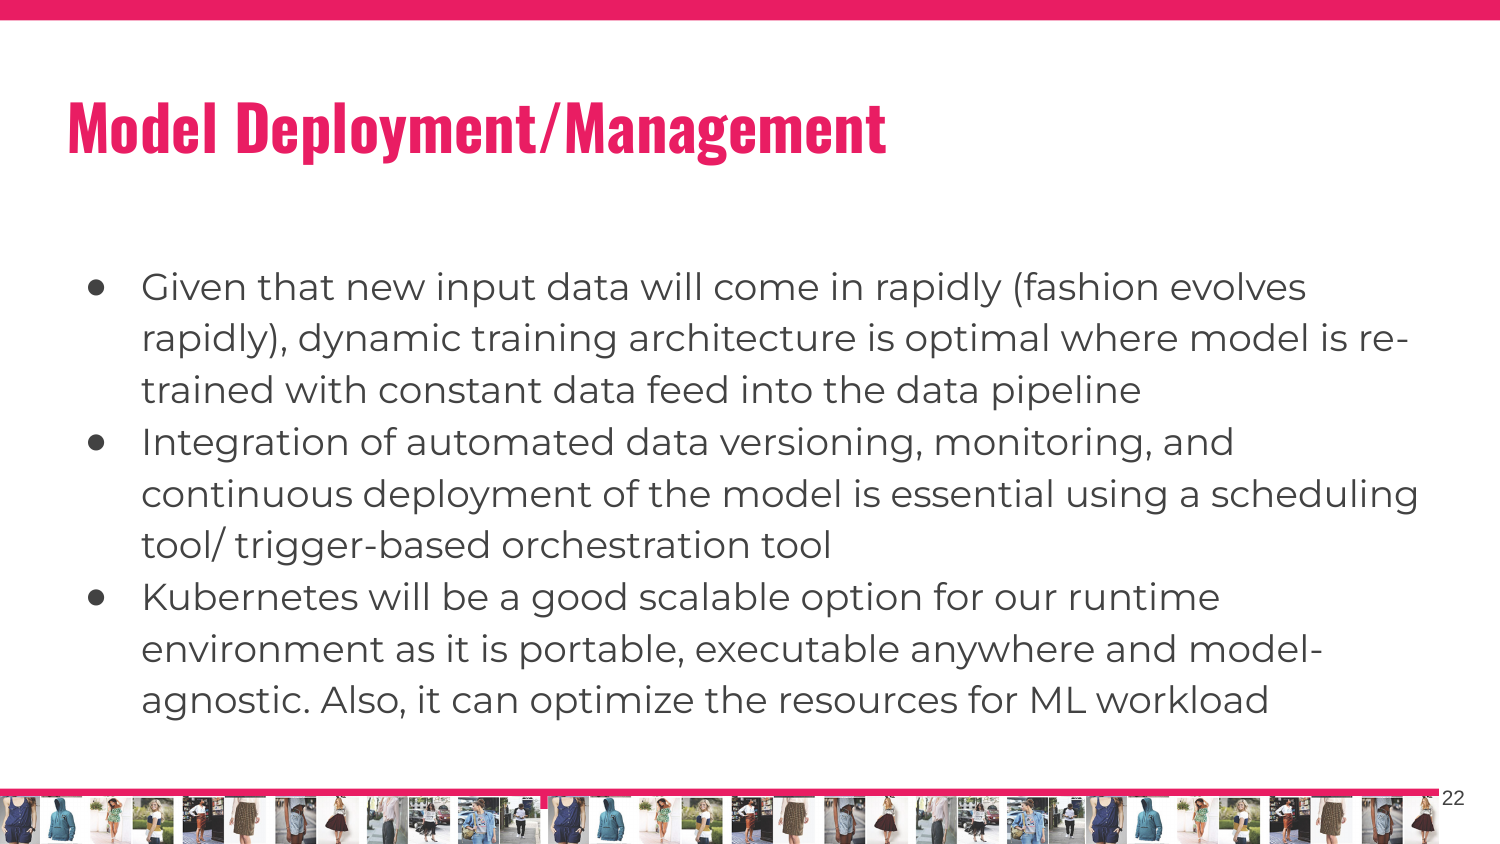

# Model Deployment/Management
Given that new input data will come in rapidly (fashion evolves rapidly), dynamic training architecture is optimal where model is re-trained with constant data feed into the data pipeline
Integration of automated data versioning, monitoring, and continuous deployment of the model is essential using a scheduling tool/ trigger-based orchestration tool
Kubernetes will be a good scalable option for our runtime environment as it is portable, executable anywhere and model-agnostic. Also, it can optimize the resources for ML workload
22